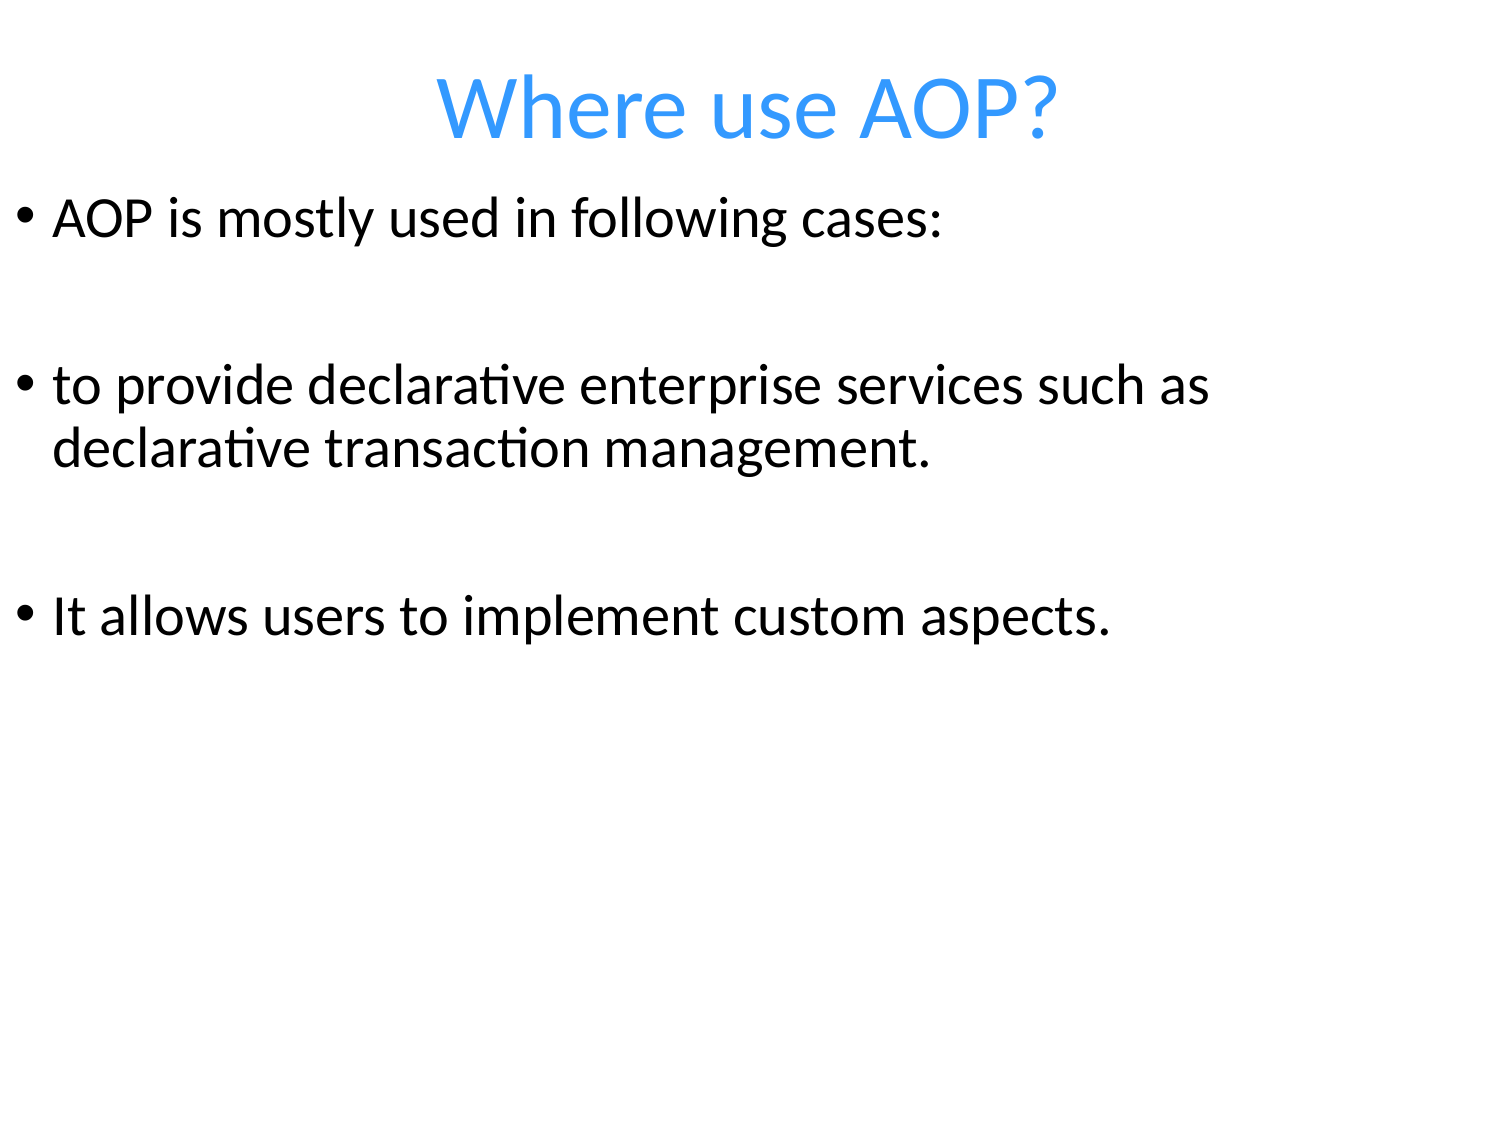

# Where use AOP?
AOP is mostly used in following cases:

to provide declarative enterprise services such as declarative transaction management.

It allows users to implement custom aspects.